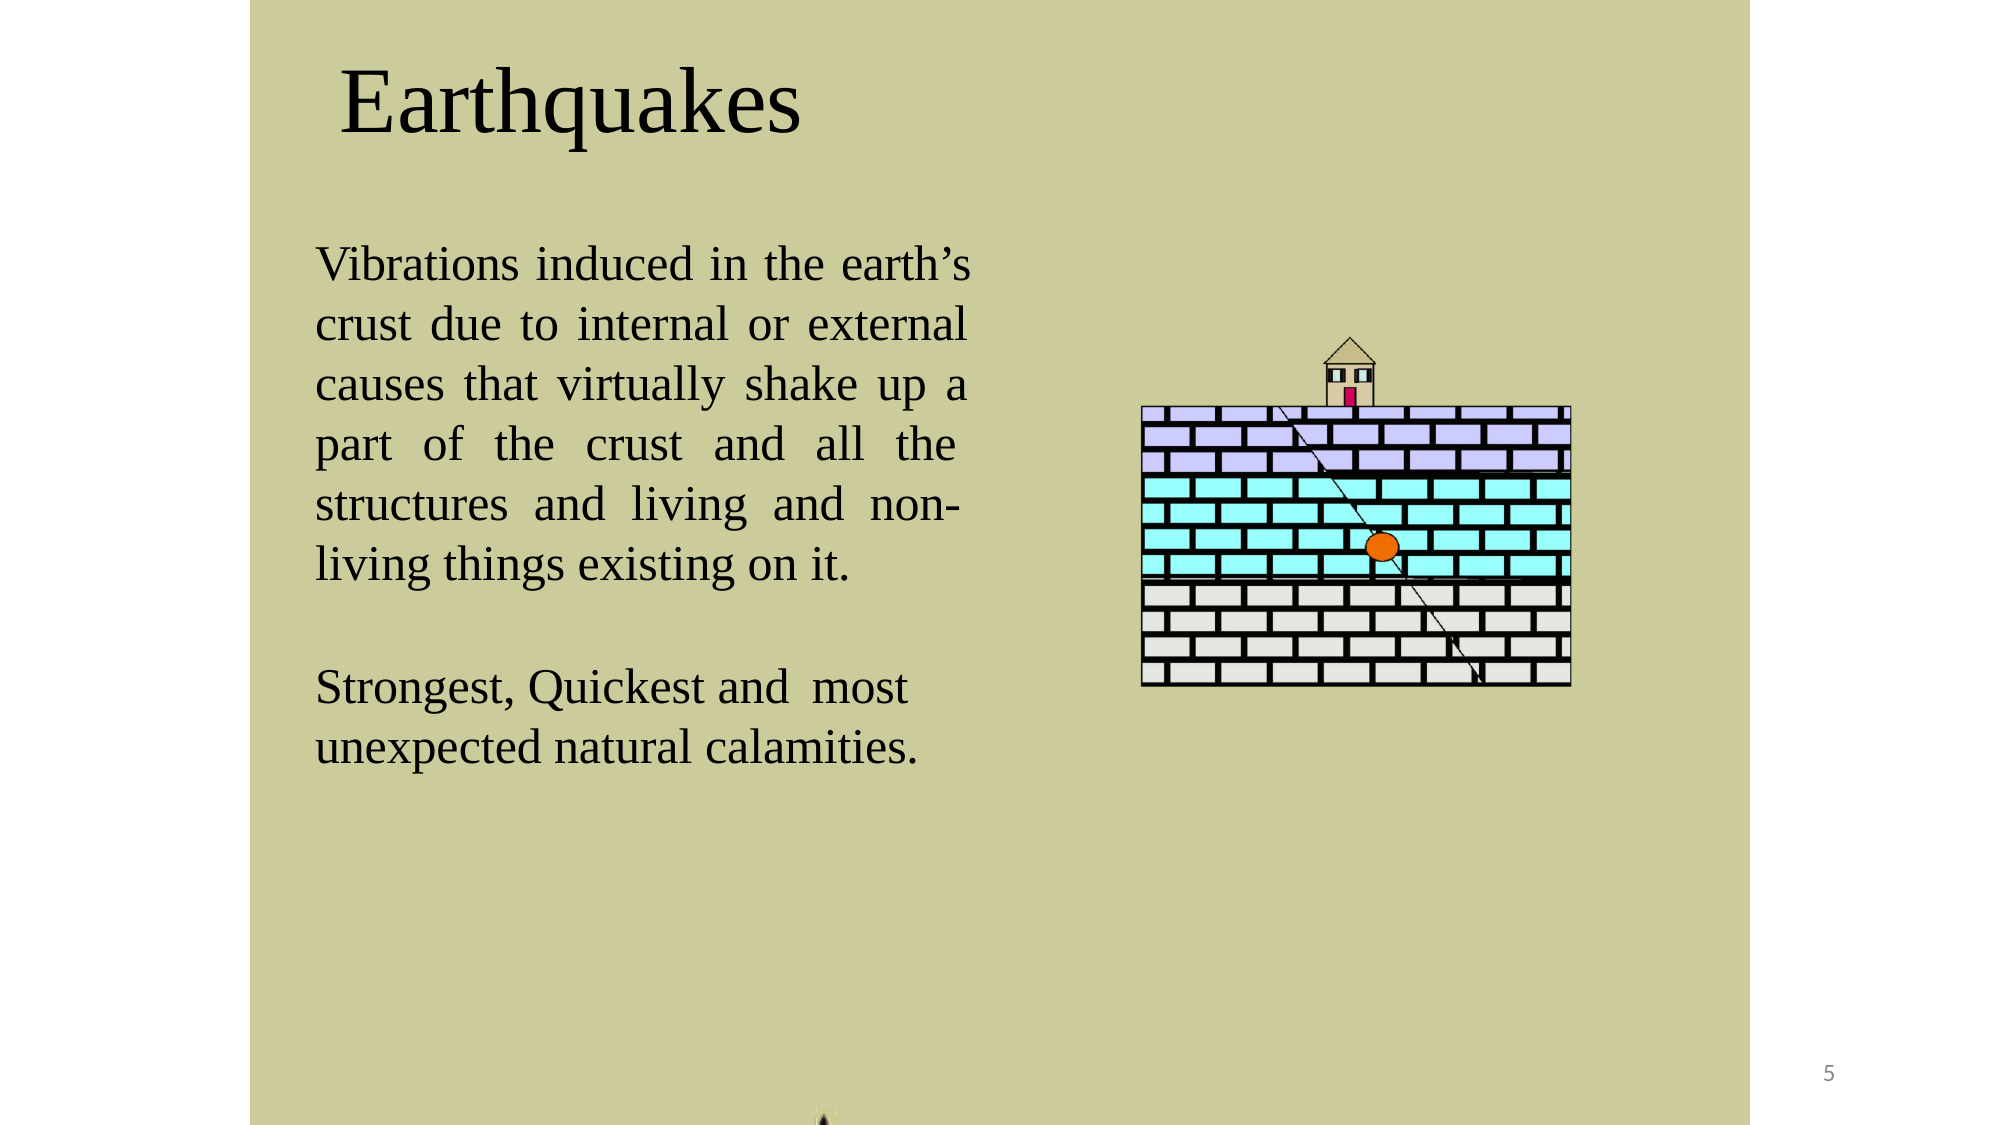

# Earthquakes

Vibrations induced in the earth’s  crust due to internal or external  causes that virtually shake up a  part of the crust and all the  structures and living and non-  living things existing on it.

Strongest, Quickest and most
unexpected natural calamities.
5